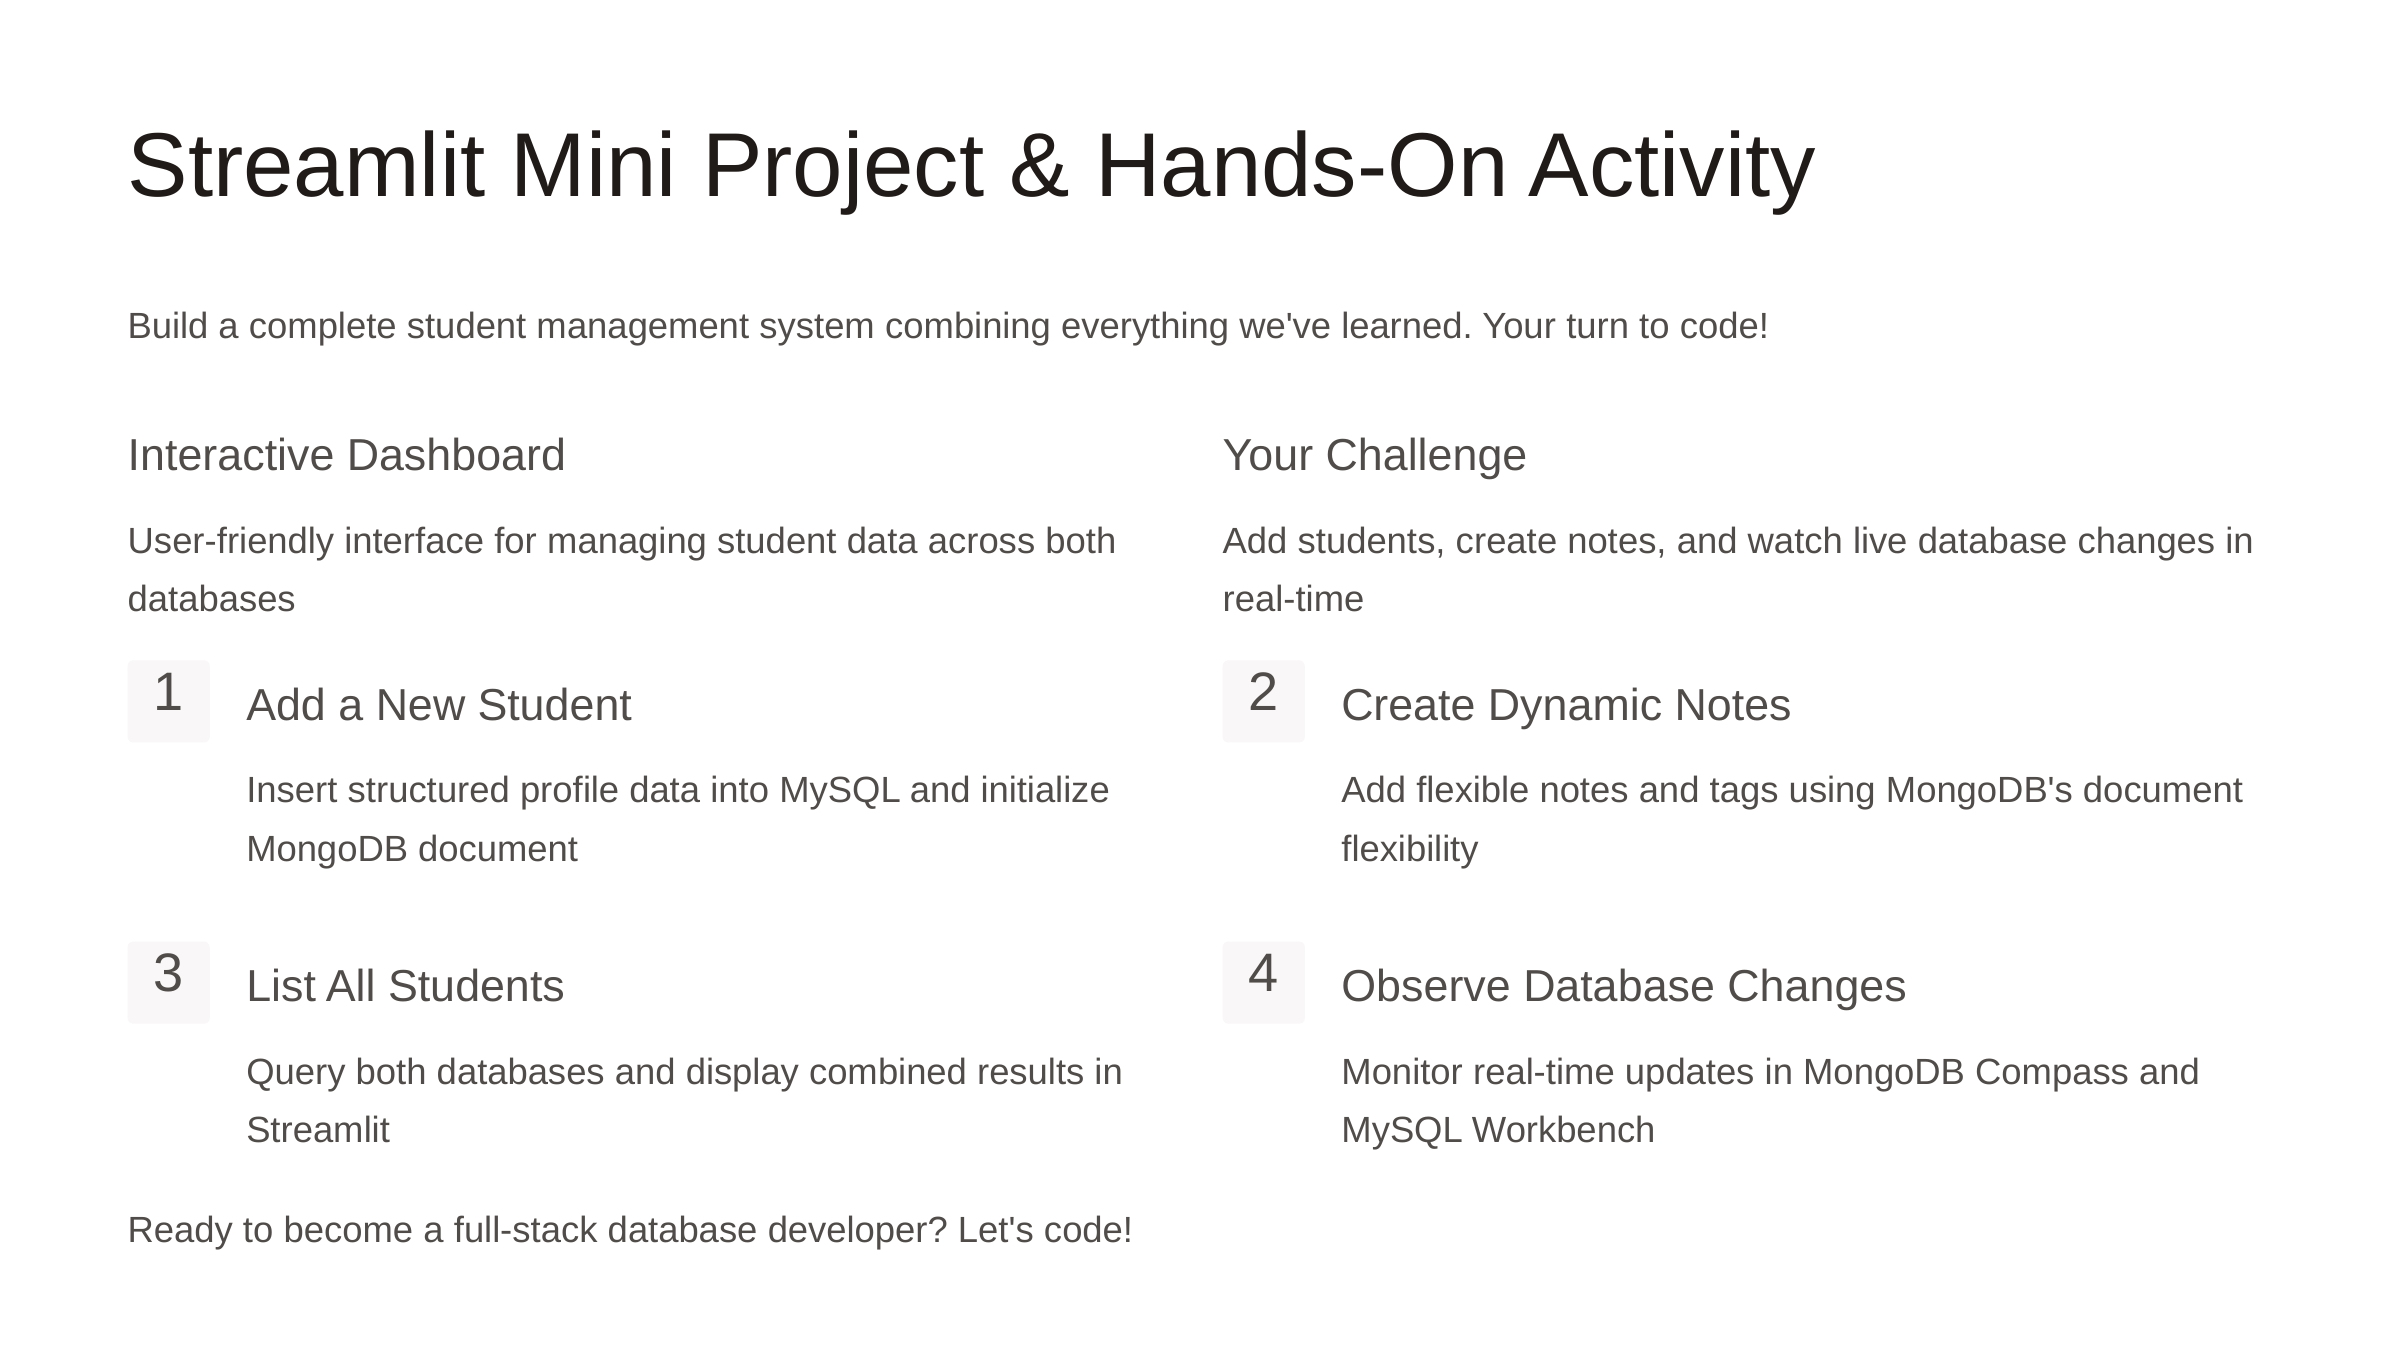

Streamlit Mini Project & Hands-On Activity
Build a complete student management system combining everything we've learned. Your turn to code!
Interactive Dashboard
Your Challenge
User-friendly interface for managing student data across both databases
Add students, create notes, and watch live database changes in real-time

1
2
Add a New Student
Create Dynamic Notes
Insert structured profile data into MySQL and initialize MongoDB document
Add flexible notes and tags using MongoDB's document flexibility

3
4
List All Students
Observe Database Changes
Query both databases and display combined results in Streamlit
Monitor real-time updates in MongoDB Compass and MySQL Workbench
Ready to become a full-stack database developer? Let's code!